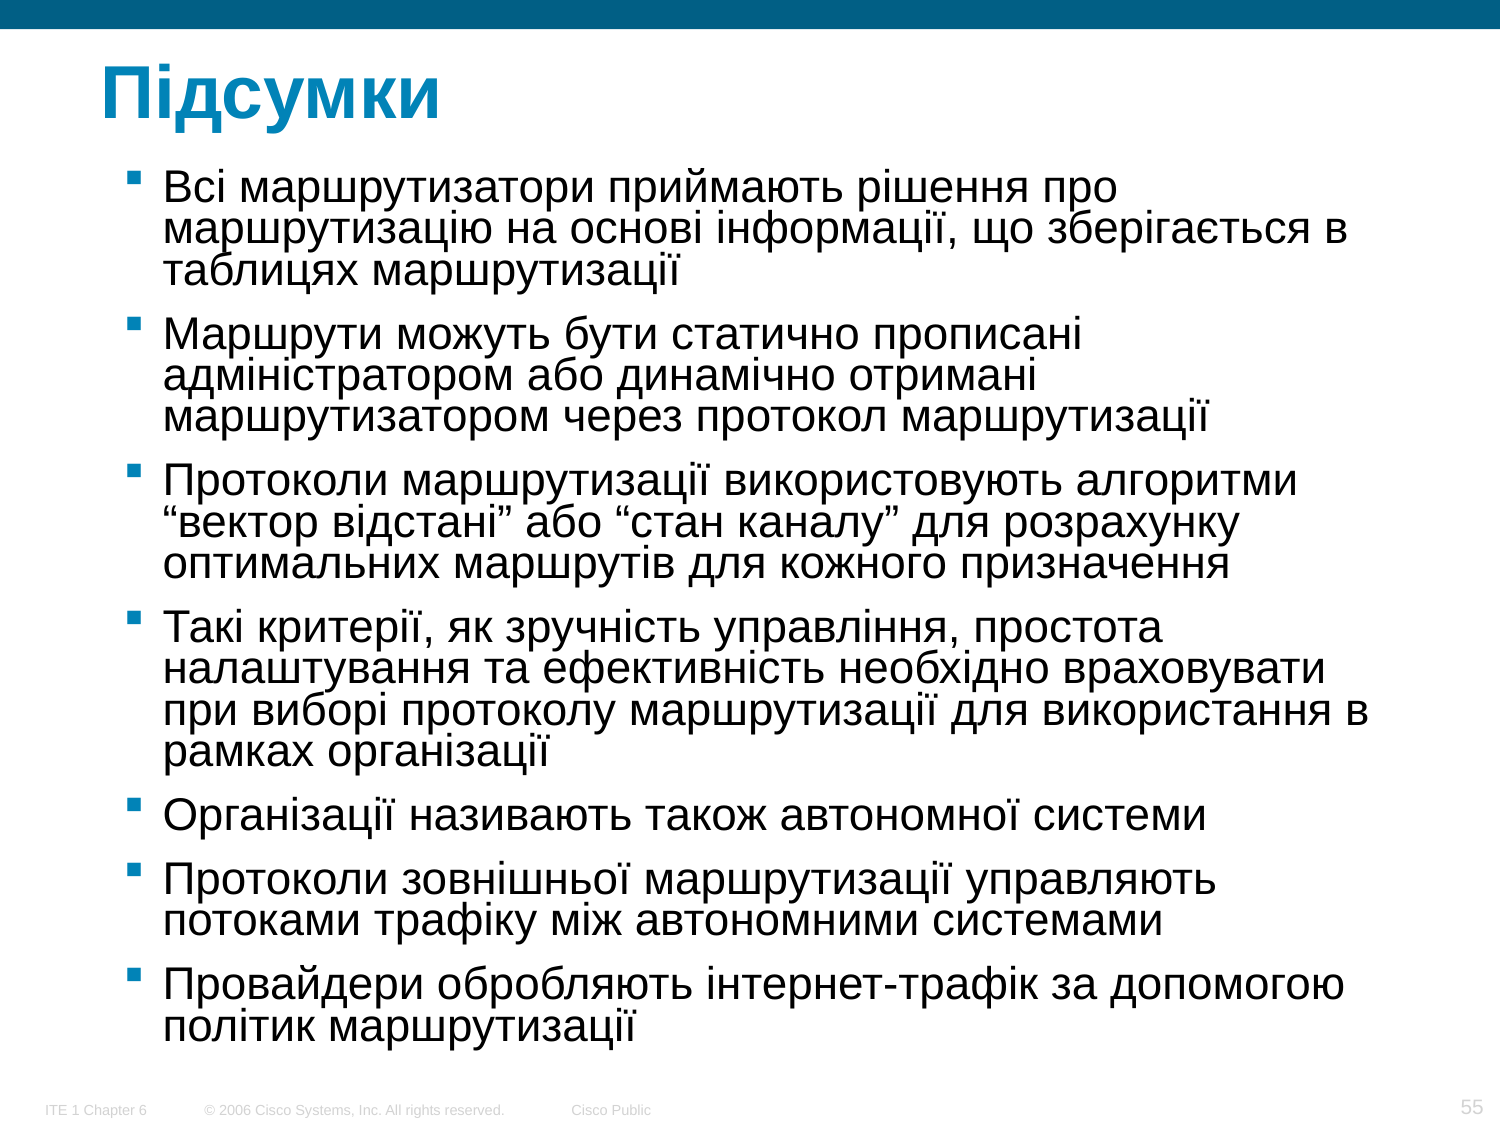

# Підсумки
Всі маршрутизатори приймають рішення про маршрутизацію на основі інформації, що зберігається в таблицях маршрутизації
Маршрути можуть бути статично прописані адміністратором або динамічно отримані маршрутизатором через протокол маршрутизації
Протоколи маршрутизації використовують алгоритми “вектор відстані” або “стан каналу” для розрахунку оптимальних маршрутів для кожного призначення
Такі критерії, як зручність управління, простота налаштування та ефективність необхідно враховувати при виборі протоколу маршрутизації для використання в рамках організації
Організації називають також автономної системи
Протоколи зовнішньої маршрутизації управляють потоками трафіку між автономними системами
Провайдери обробляють інтернет-трафік за допомогою політик маршрутизації